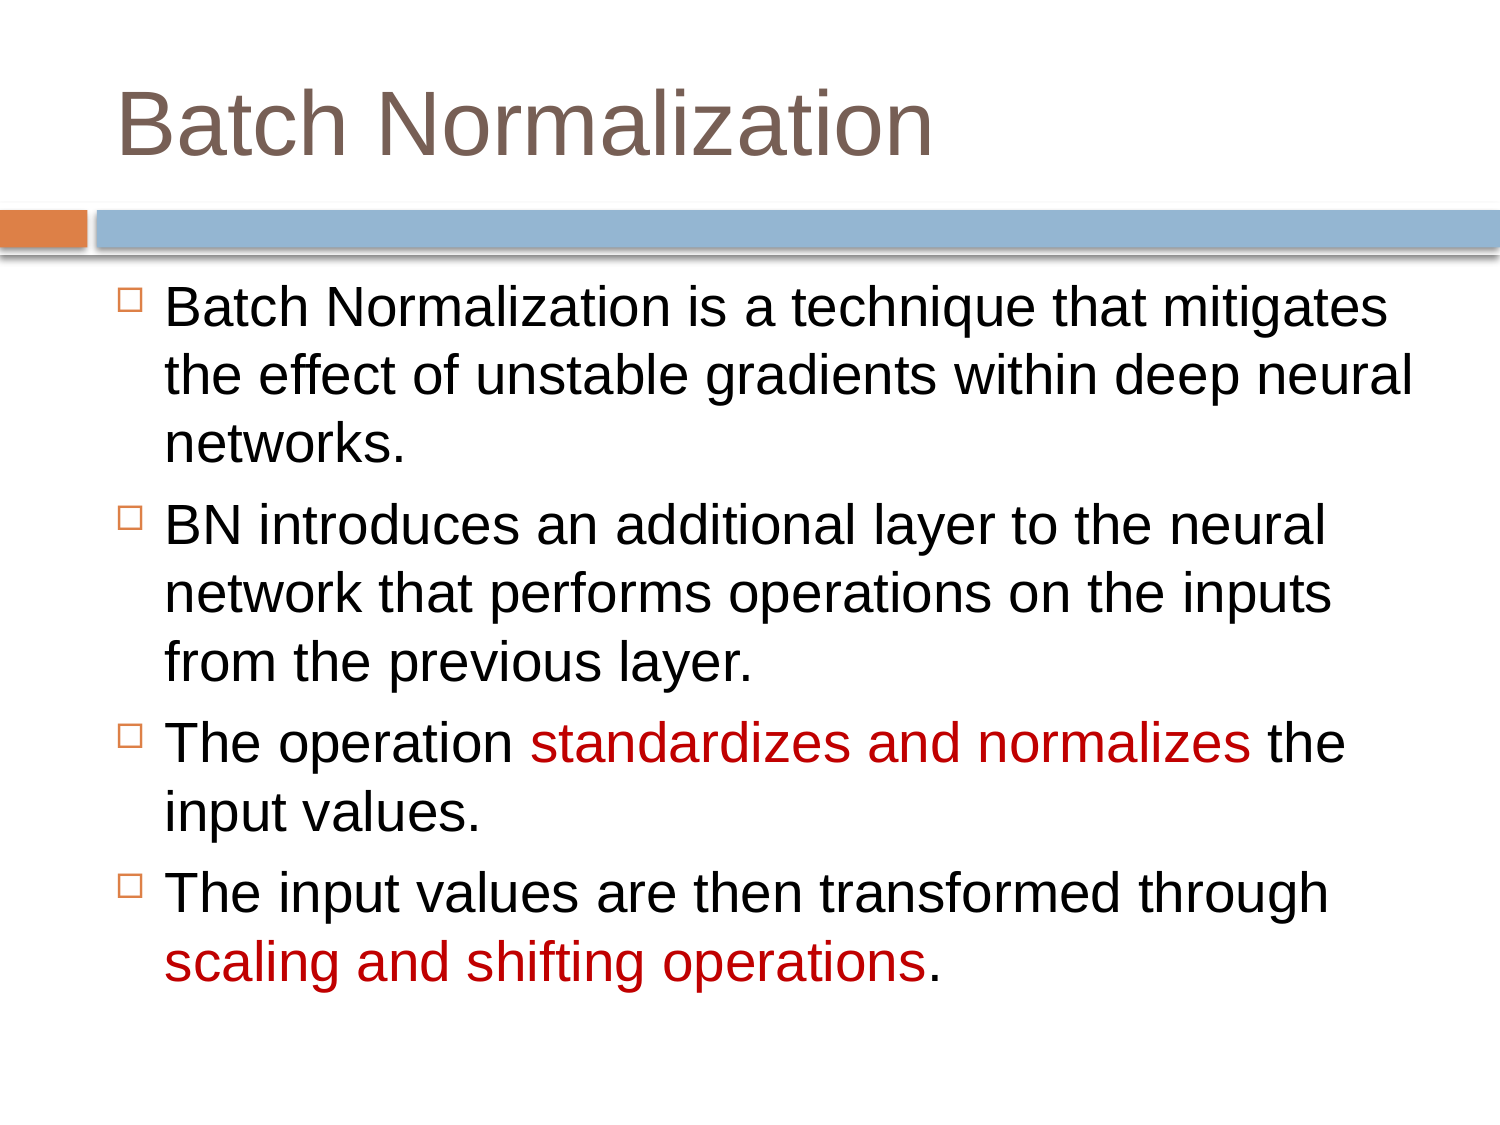

# Batch Normalization
Batch Normalization is a technique that mitigates the effect of unstable gradients within deep neural networks.
BN introduces an additional layer to the neural network that performs operations on the inputs from the previous layer.
The operation standardizes and normalizes the input values.
The input values are then transformed through scaling and shifting operations.